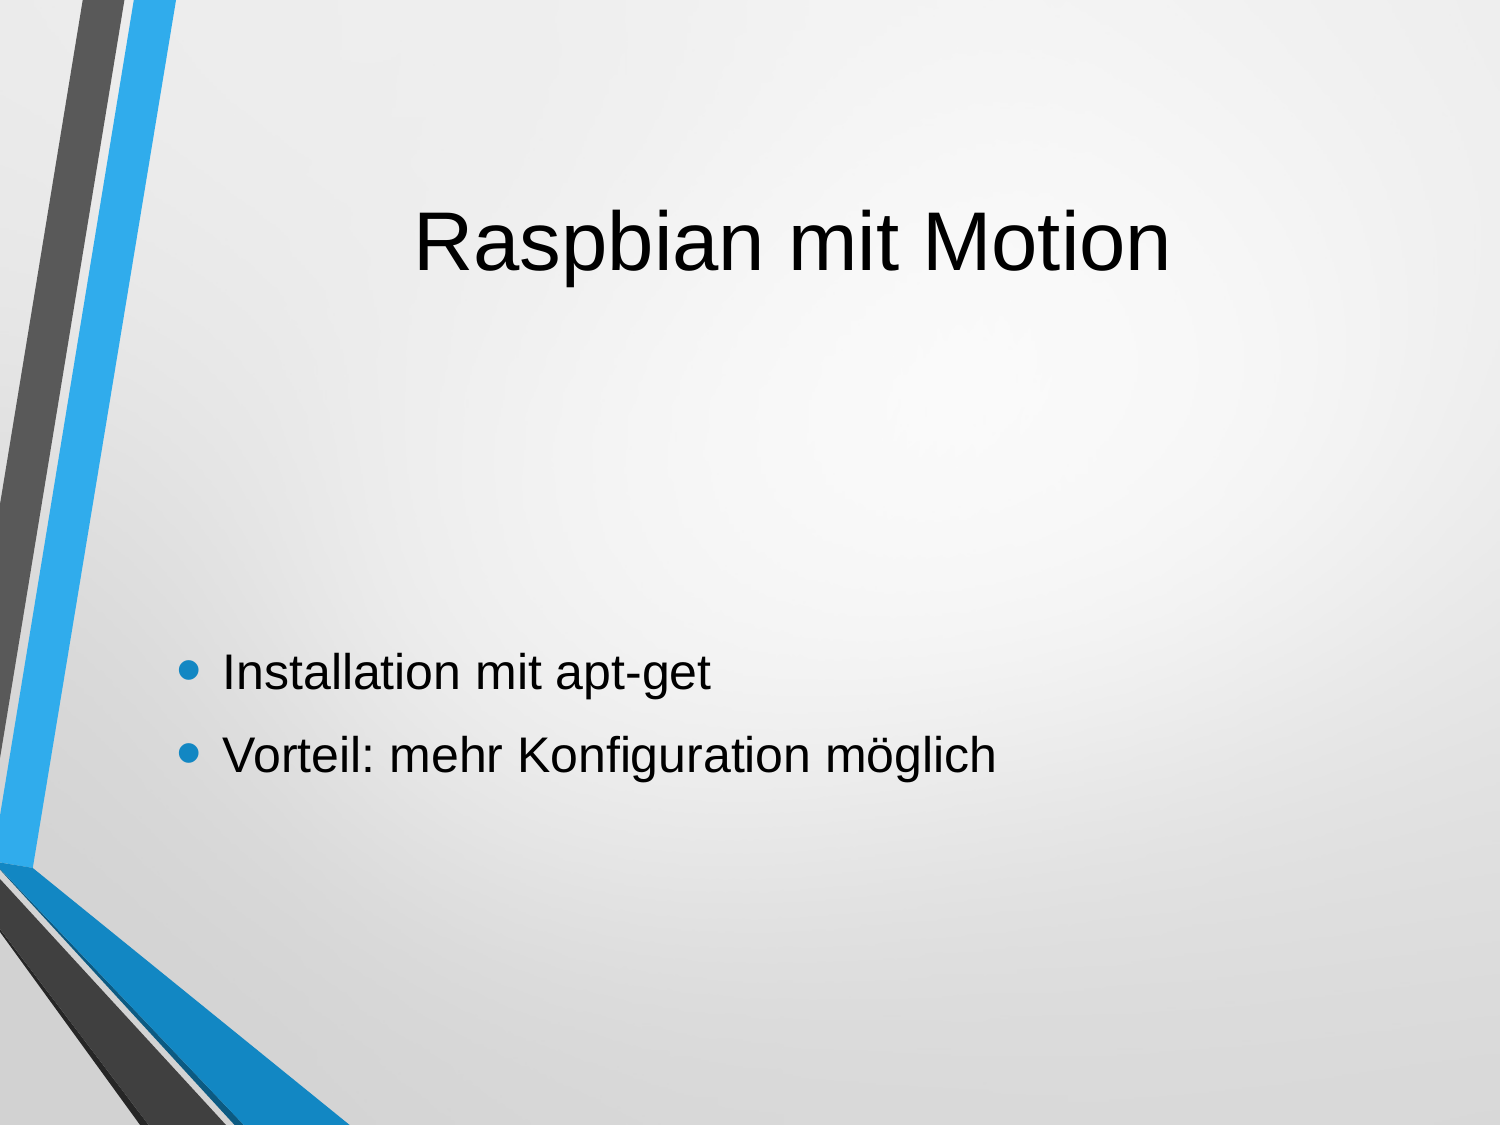

# Raspbian mit Motion
Installation mit apt-get
Vorteil: mehr Konfiguration möglich